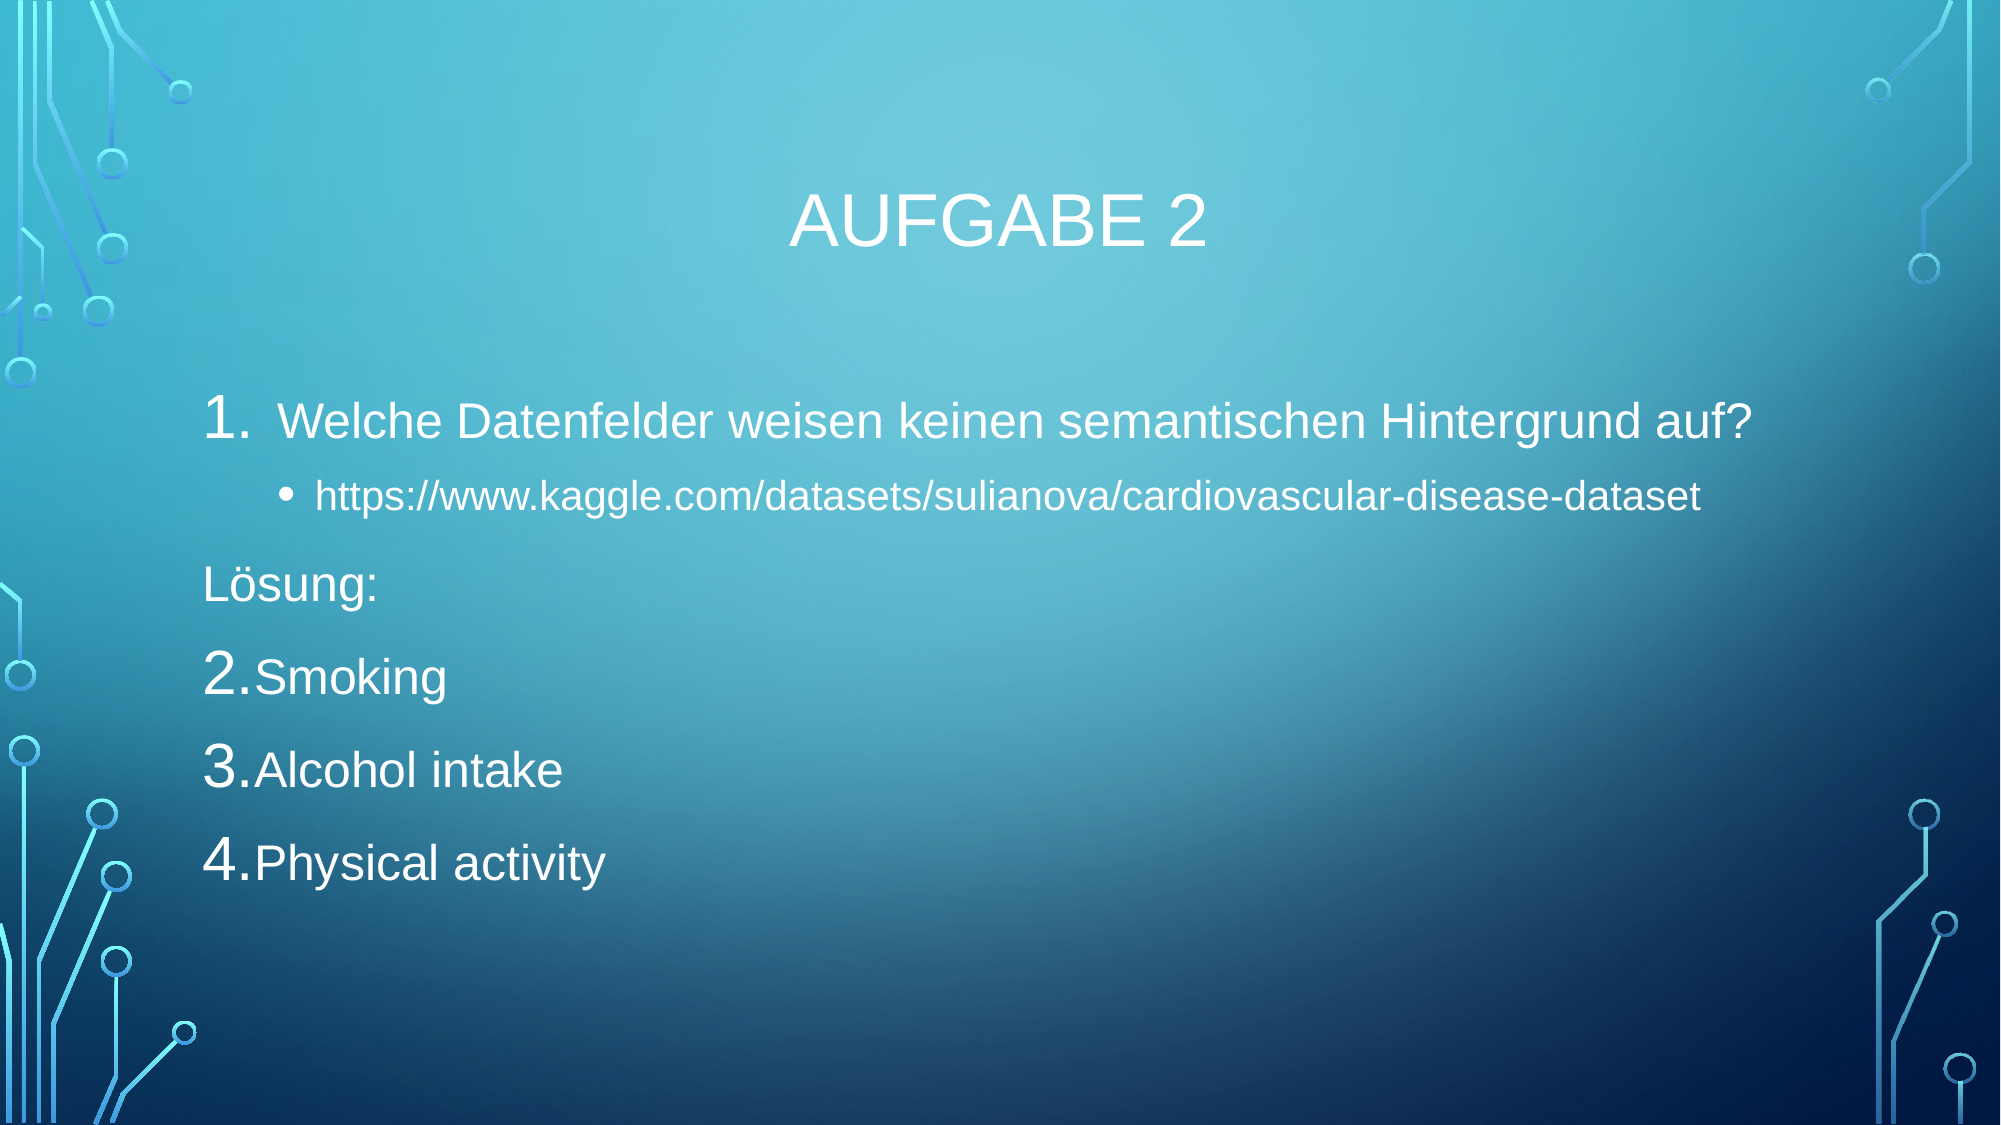

# Aufgabe 2
Welche Datenfelder weisen keinen semantischen Hintergrund auf?
https://www.kaggle.com/datasets/sulianova/cardiovascular-disease-dataset
Lösung:
Smoking
Alcohol intake
Physical activity